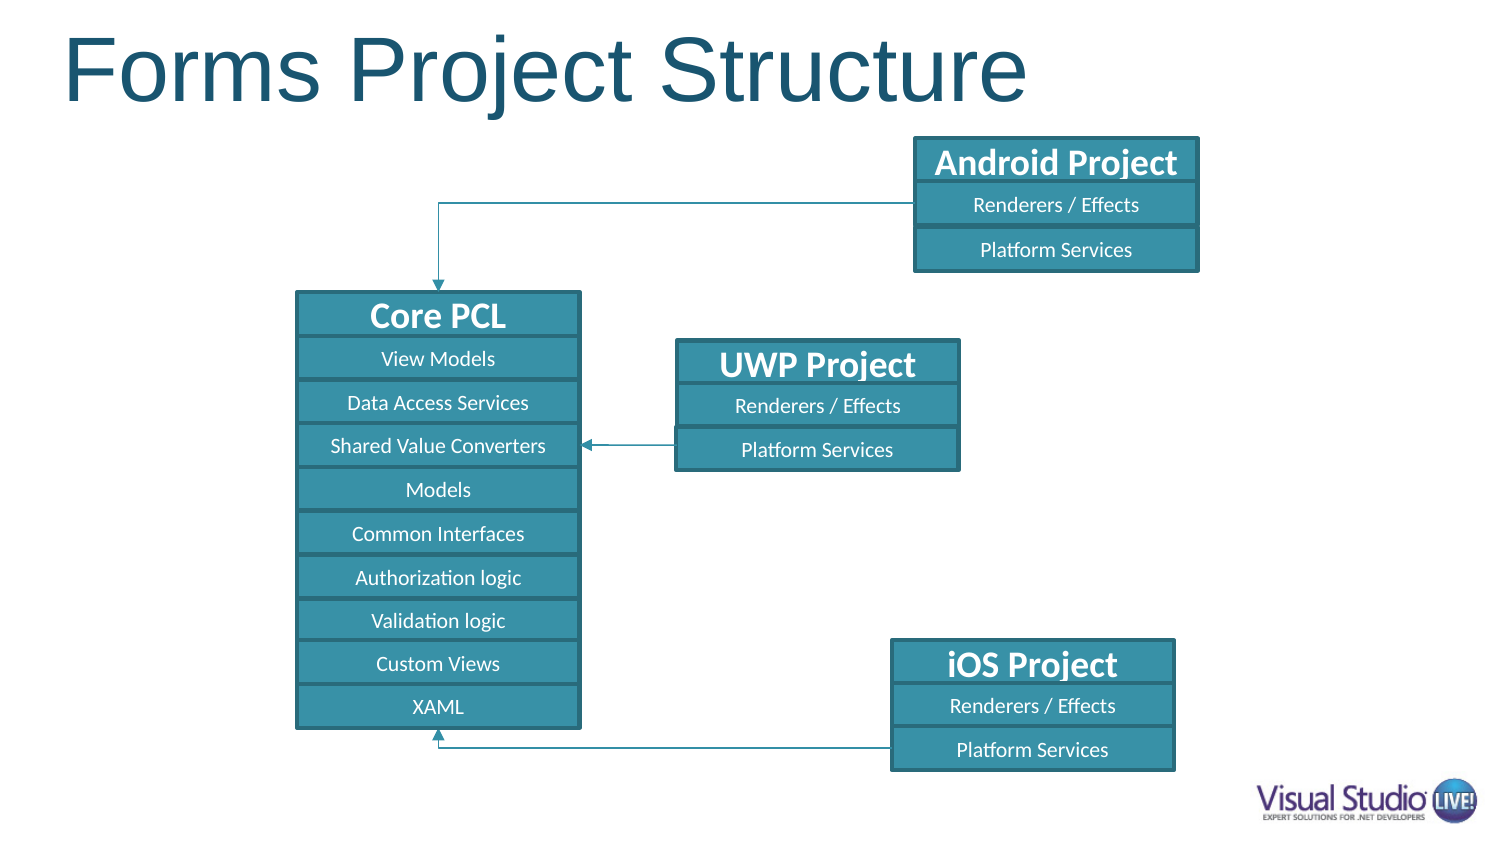

# Forms Project Structure
Android Project
Renderers / Effects
Platform Services
Core PCL
View Models
Data Access Services
Shared Value Converters
UWP Project
Renderers / Effects
Platform Services
Models
Common Interfaces
Authorization logic
Validation logic
Custom Views
iOS Project
Renderers / Effects
Platform Services
XAML